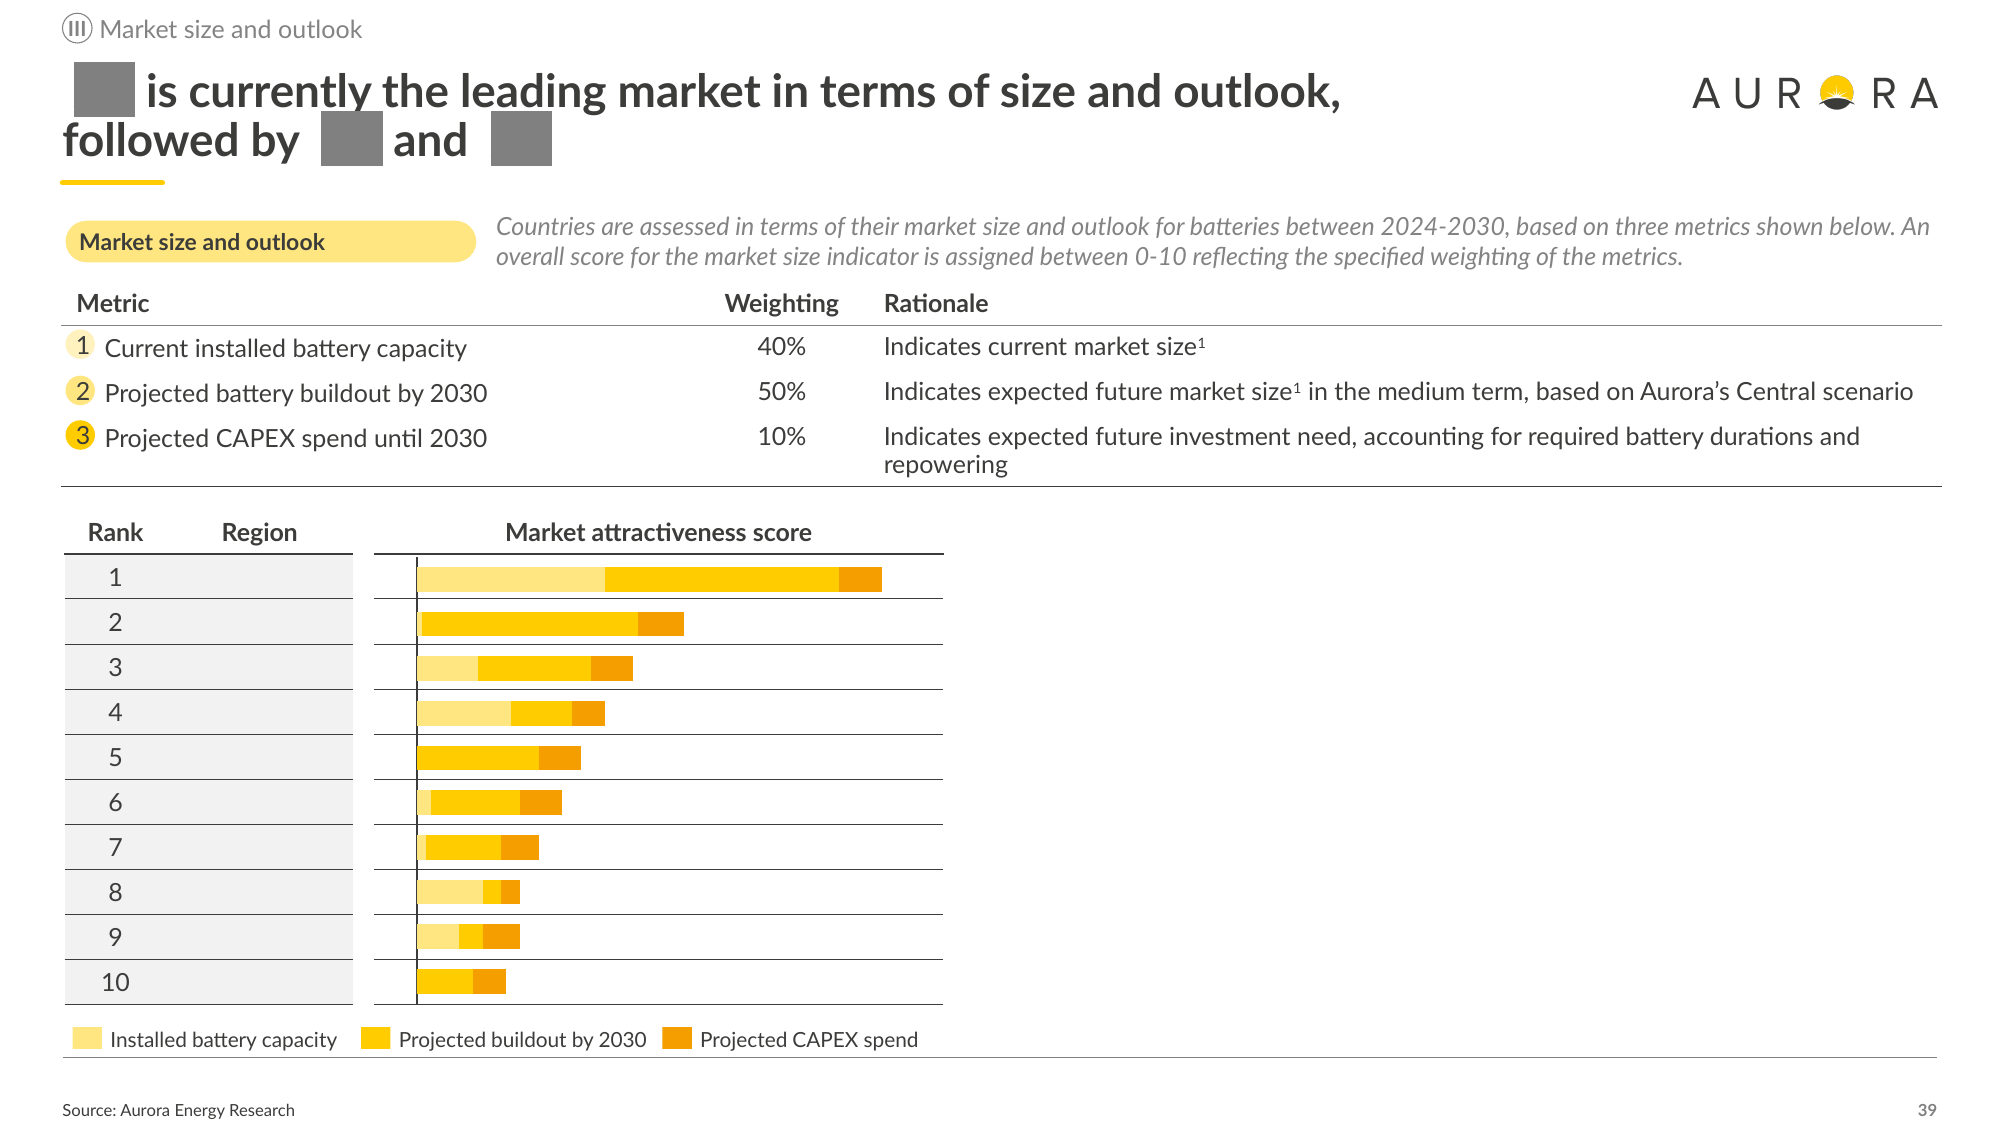

Market size and outlook
III
# XX is currently the leading market in terms of size and outlook, followed by  XX and  XX
Countries are assessed in terms of their market size and outlook for batteries between 2024-2030, based on three metrics shown below. An overall score for the market size indicator is assigned between 0-10 reflecting the specified weighting of the metrics.
Market size and outlook
| Metric | Weighting | Rationale |
| --- | --- | --- |
| Current installed battery capacity | 40% | Indicates current market size1 |
| Projected battery buildout by 2030 | 50% | Indicates expected future market size1 in the medium term, based on Aurora’s Central scenario |
| Projected CAPEX spend until 2030 | 10% | Indicates expected future investment need, accounting for required battery durations and repowering |
1
2
3
| Rank | Region |  | Market attractiveness score |
| --- | --- | --- | --- |
| 1 |  |  |  |
| 2 |  |  |  |
| 3 |  |  |  |
| 4 |  |  |  |
| 5 |  |  |  |
| 6 |  |  |  |
| 7 |  |  |  |
| 8 |  |  |  |
| 9 |  |  |  |
| 10 |  |  |  |

Top markets

### Chart

| Category |  |  |  |
|---|---|---|---|
 XXhas the largest installed capacity today which, supported by a robust pipeline and the capacity market, makes it the most attractive market in Europe in terms of market size.
Despite low installed capacity today, XX’s high levels of battery build out (driven by lucrative capacity market payments) present a sizeable market to enter as batteries are now eligible to participate in the  XX2 and the details of the  XX subsidy scheme which targets  XXGW of capacity have been confirmed.
 XX shows strong growth in required battery capacity until 2030 and has the third largest battery capacity build-out between 2023-2030, driven by significant deployment of variable renewables.
Installed battery capacity
Projected buildout by 2030
Projected CAPEX spend

Source: Aurora Energy Research